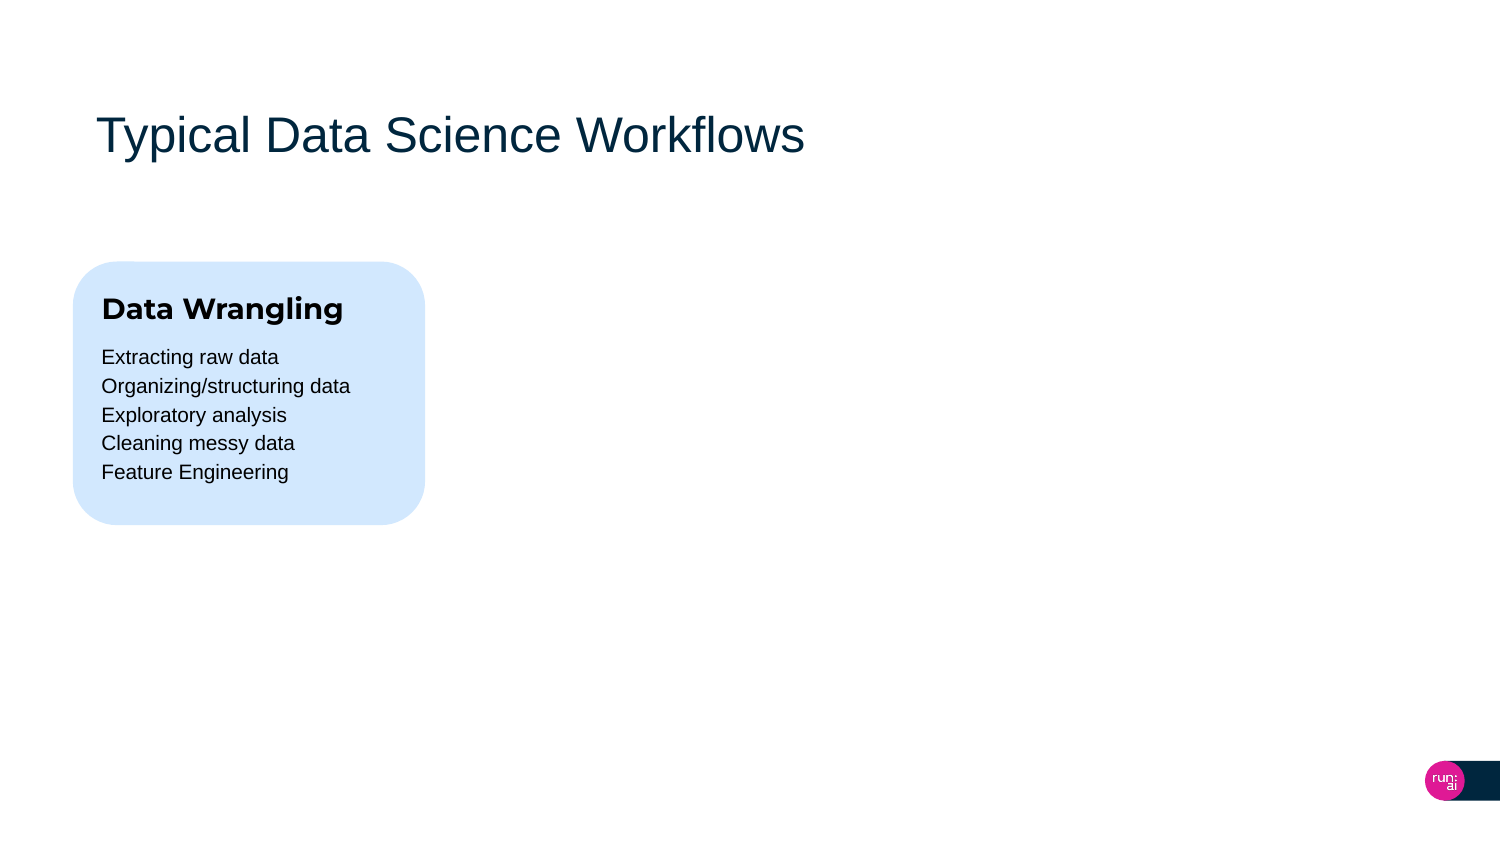

# Typical Data Science Workflows

Data Wrangling
Extracting raw data
Organizing/structuring data
Exploratory analysis
Cleaning messy data
Feature Engineering